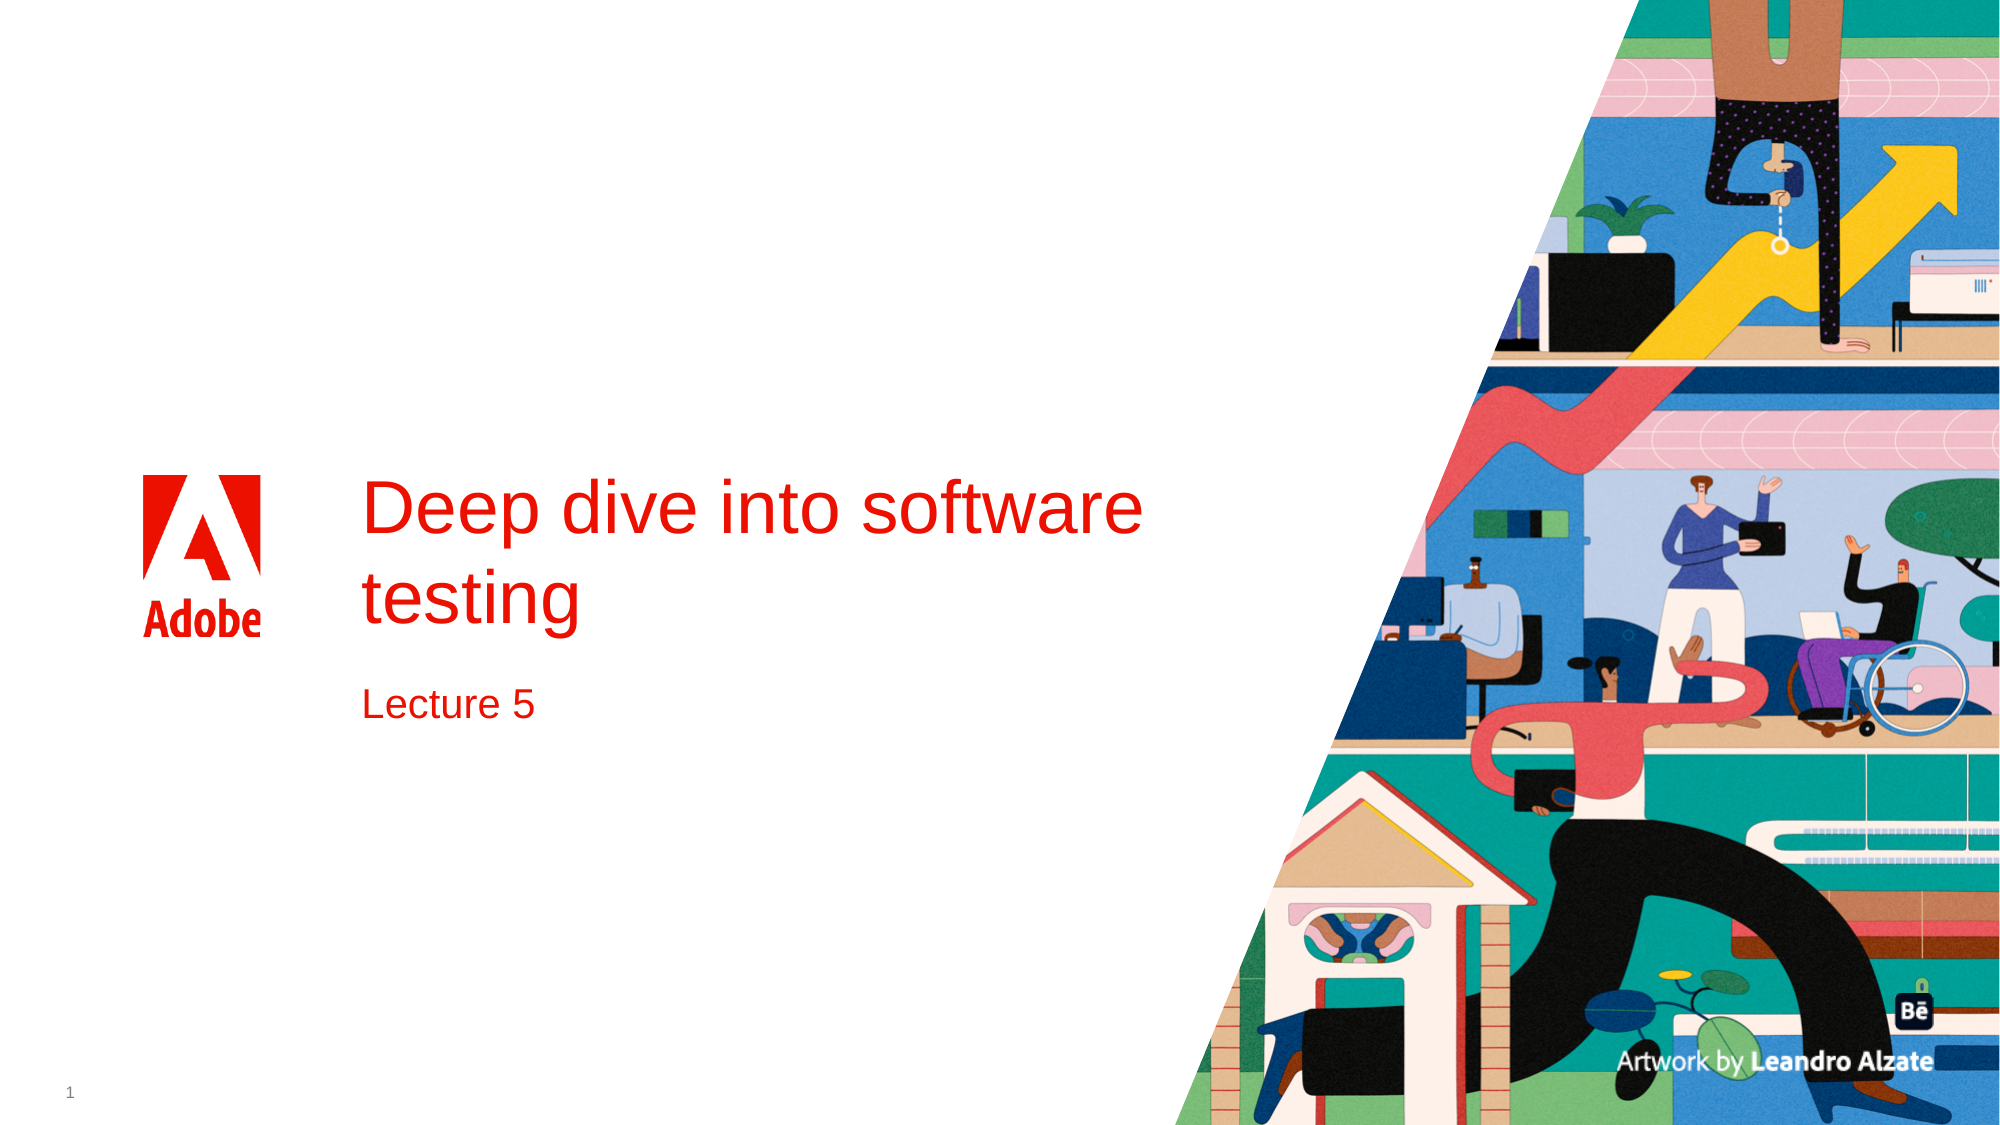

# Deep dive into software testing
Lecture 5
1